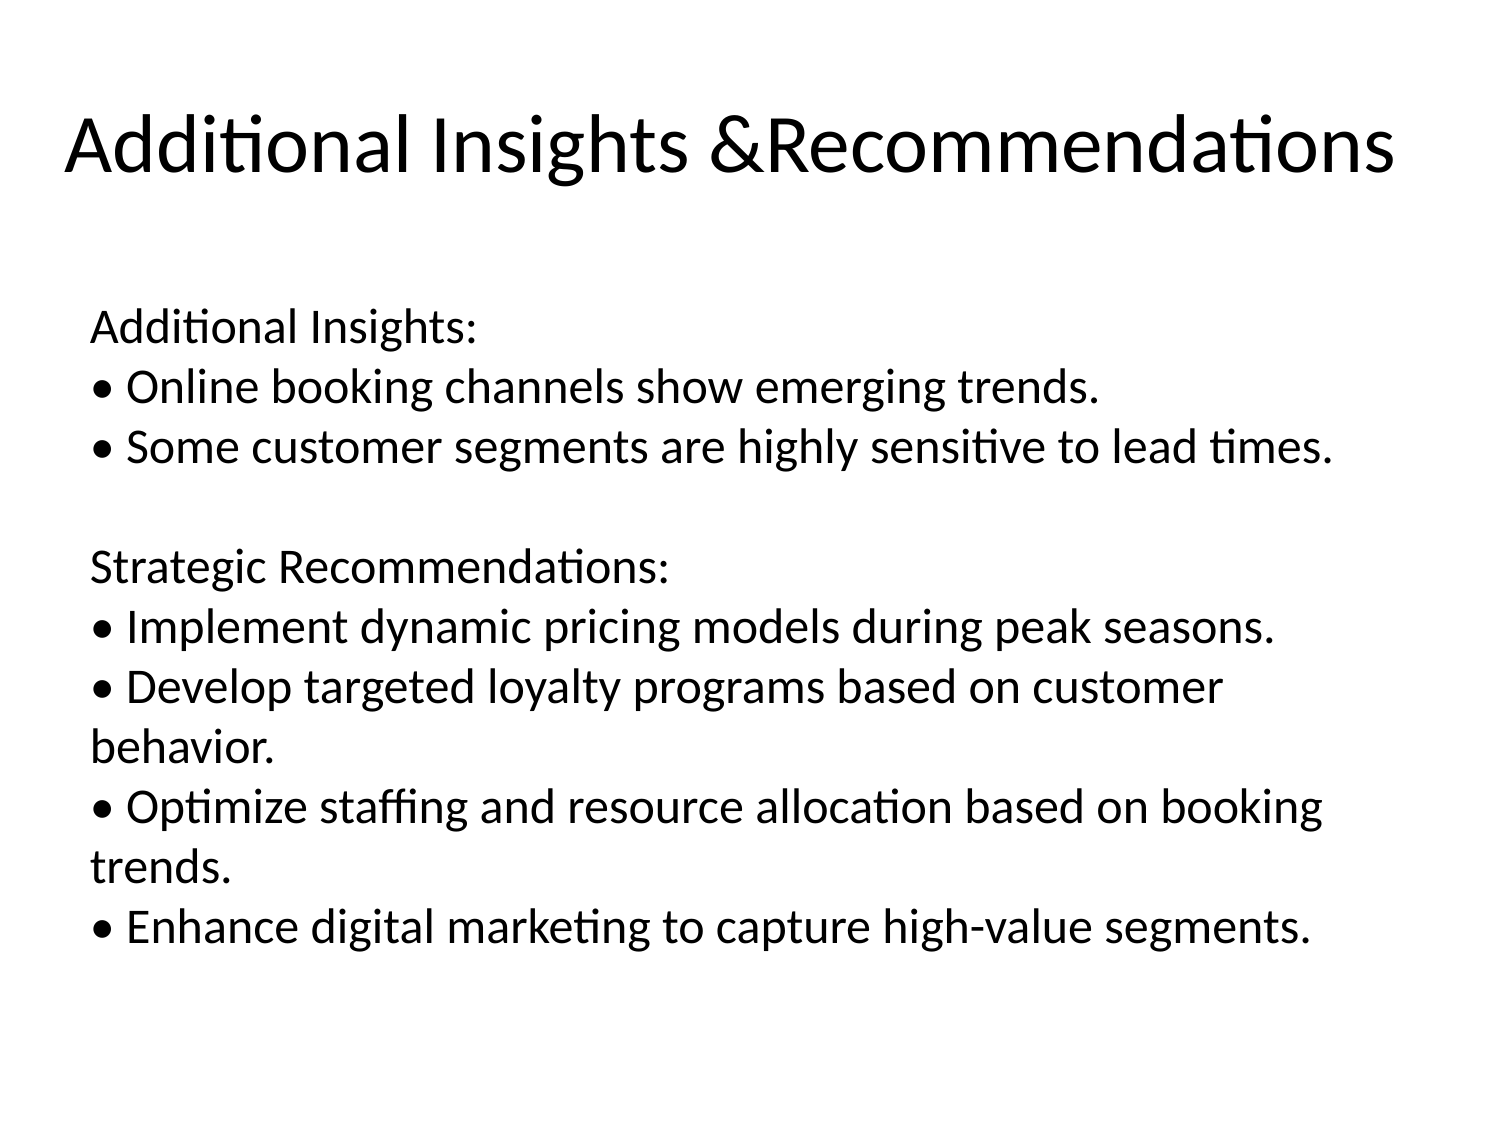

# Additional Insights &Recommendations
Additional Insights:
• Online booking channels show emerging trends.
• Some customer segments are highly sensitive to lead times.

Strategic Recommendations:
• Implement dynamic pricing models during peak seasons.
• Develop targeted loyalty programs based on customer behavior.
• Optimize staffing and resource allocation based on booking trends.
• Enhance digital marketing to capture high-value segments.